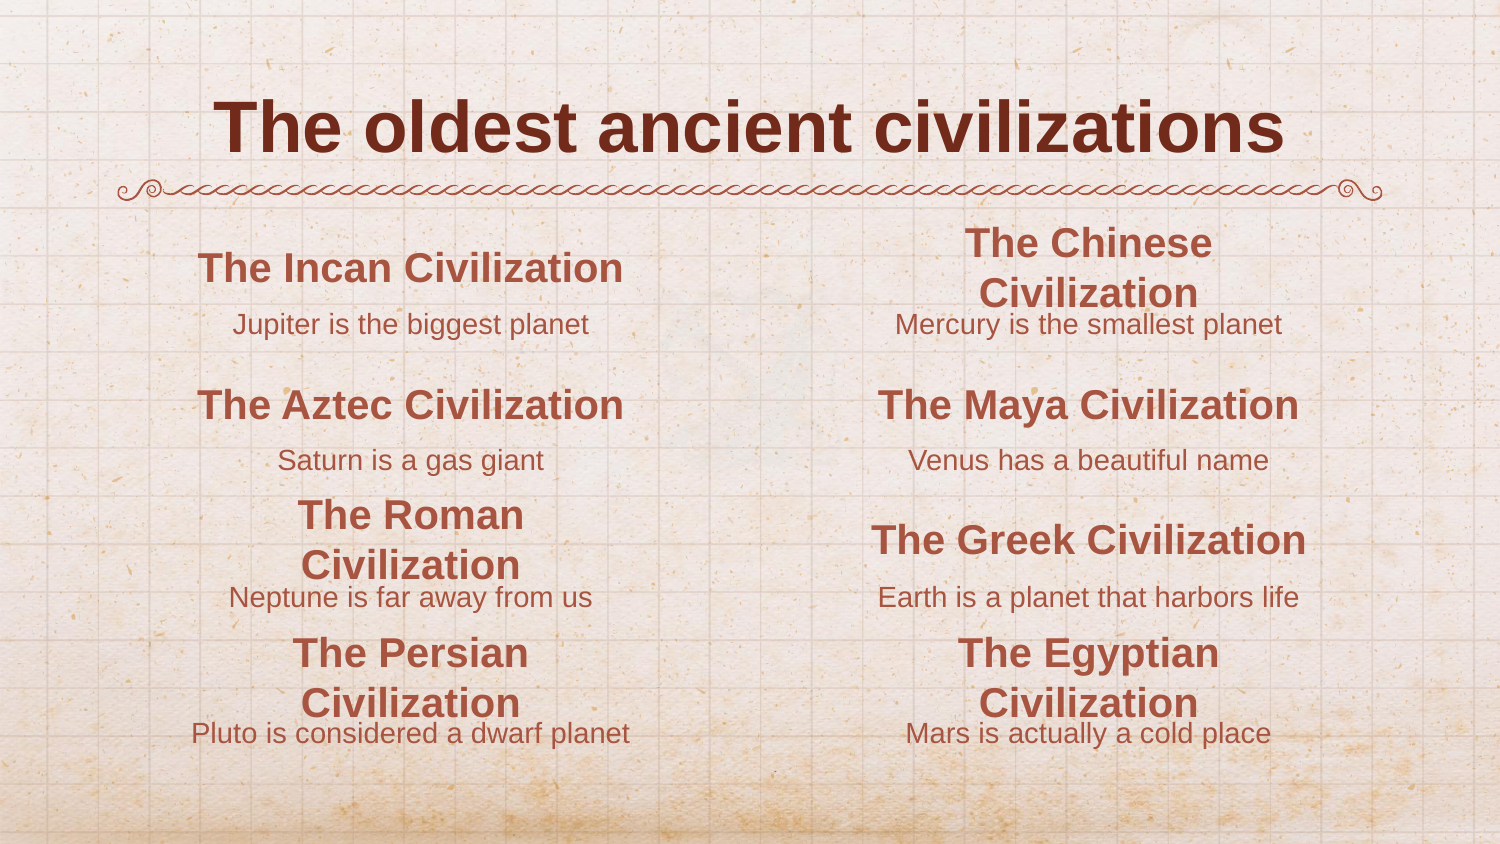

# The oldest ancient civilizations
The Incan Civilization
The Chinese Civilization
Jupiter is the biggest planet
Mercury is the smallest planet
The Aztec Civilization
The Maya Civilization
Saturn is a gas giant
Venus has a beautiful name
The Roman Civilization
The Greek Civilization
Neptune is far away from us
Earth is a planet that harbors life
The Persian Civilization
The Egyptian Civilization
Pluto is considered a dwarf planet
Mars is actually a cold place